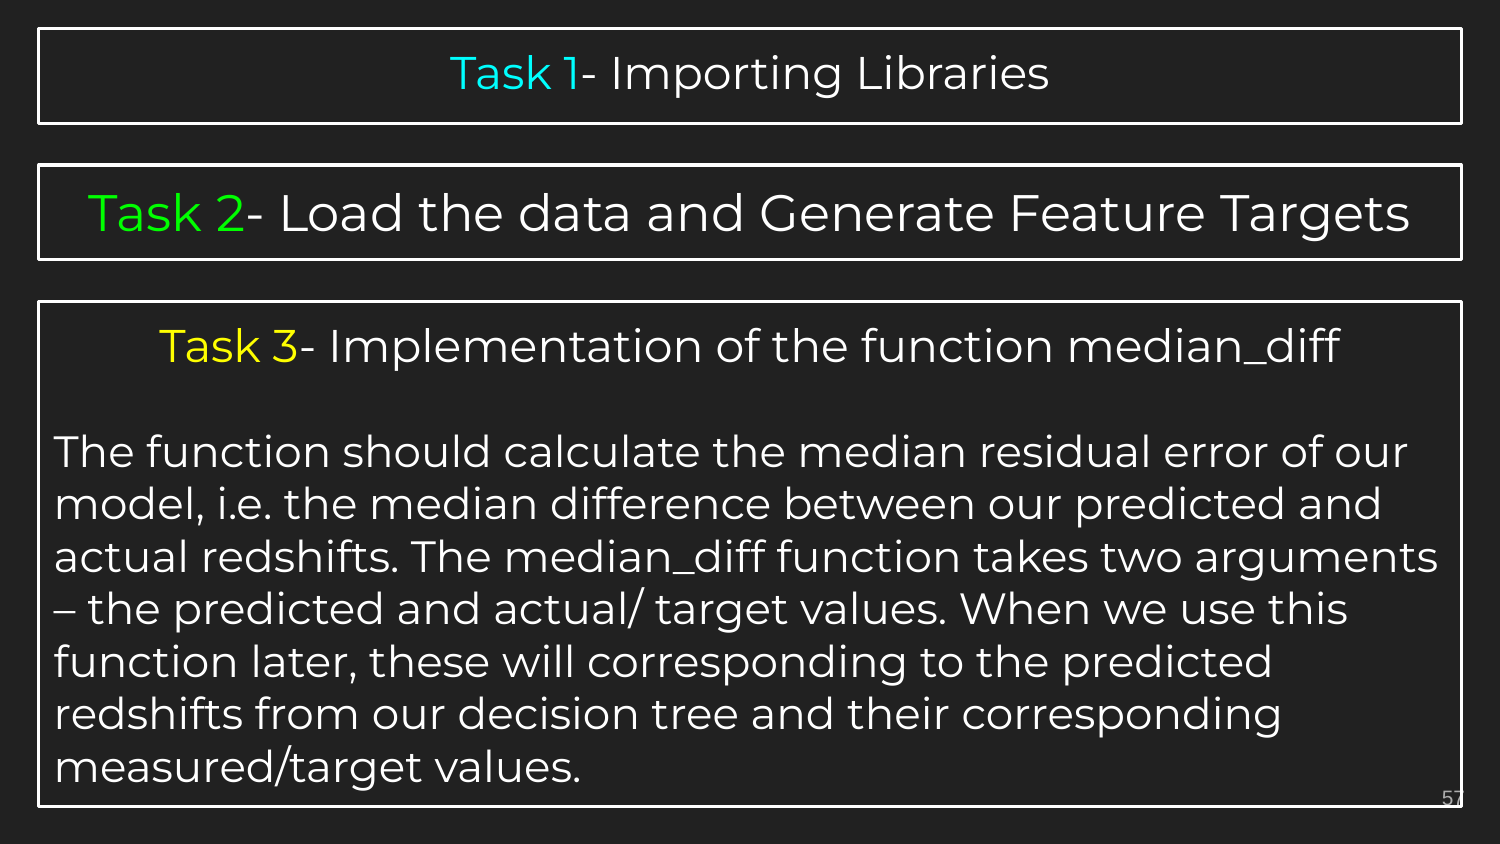

# Task 1- Importing Libraries
Task 2- Load the data and Generate Feature Targets
Task 3- Implementation of the function median_diff

The function should calculate the median residual error of our model, i.e. the median difference between our predicted and actual redshifts. The median_diff function takes two arguments – the predicted and actual/ target values. When we use this function later, these will corresponding to the predicted redshifts from our decision tree and their corresponding measured/target values.
57